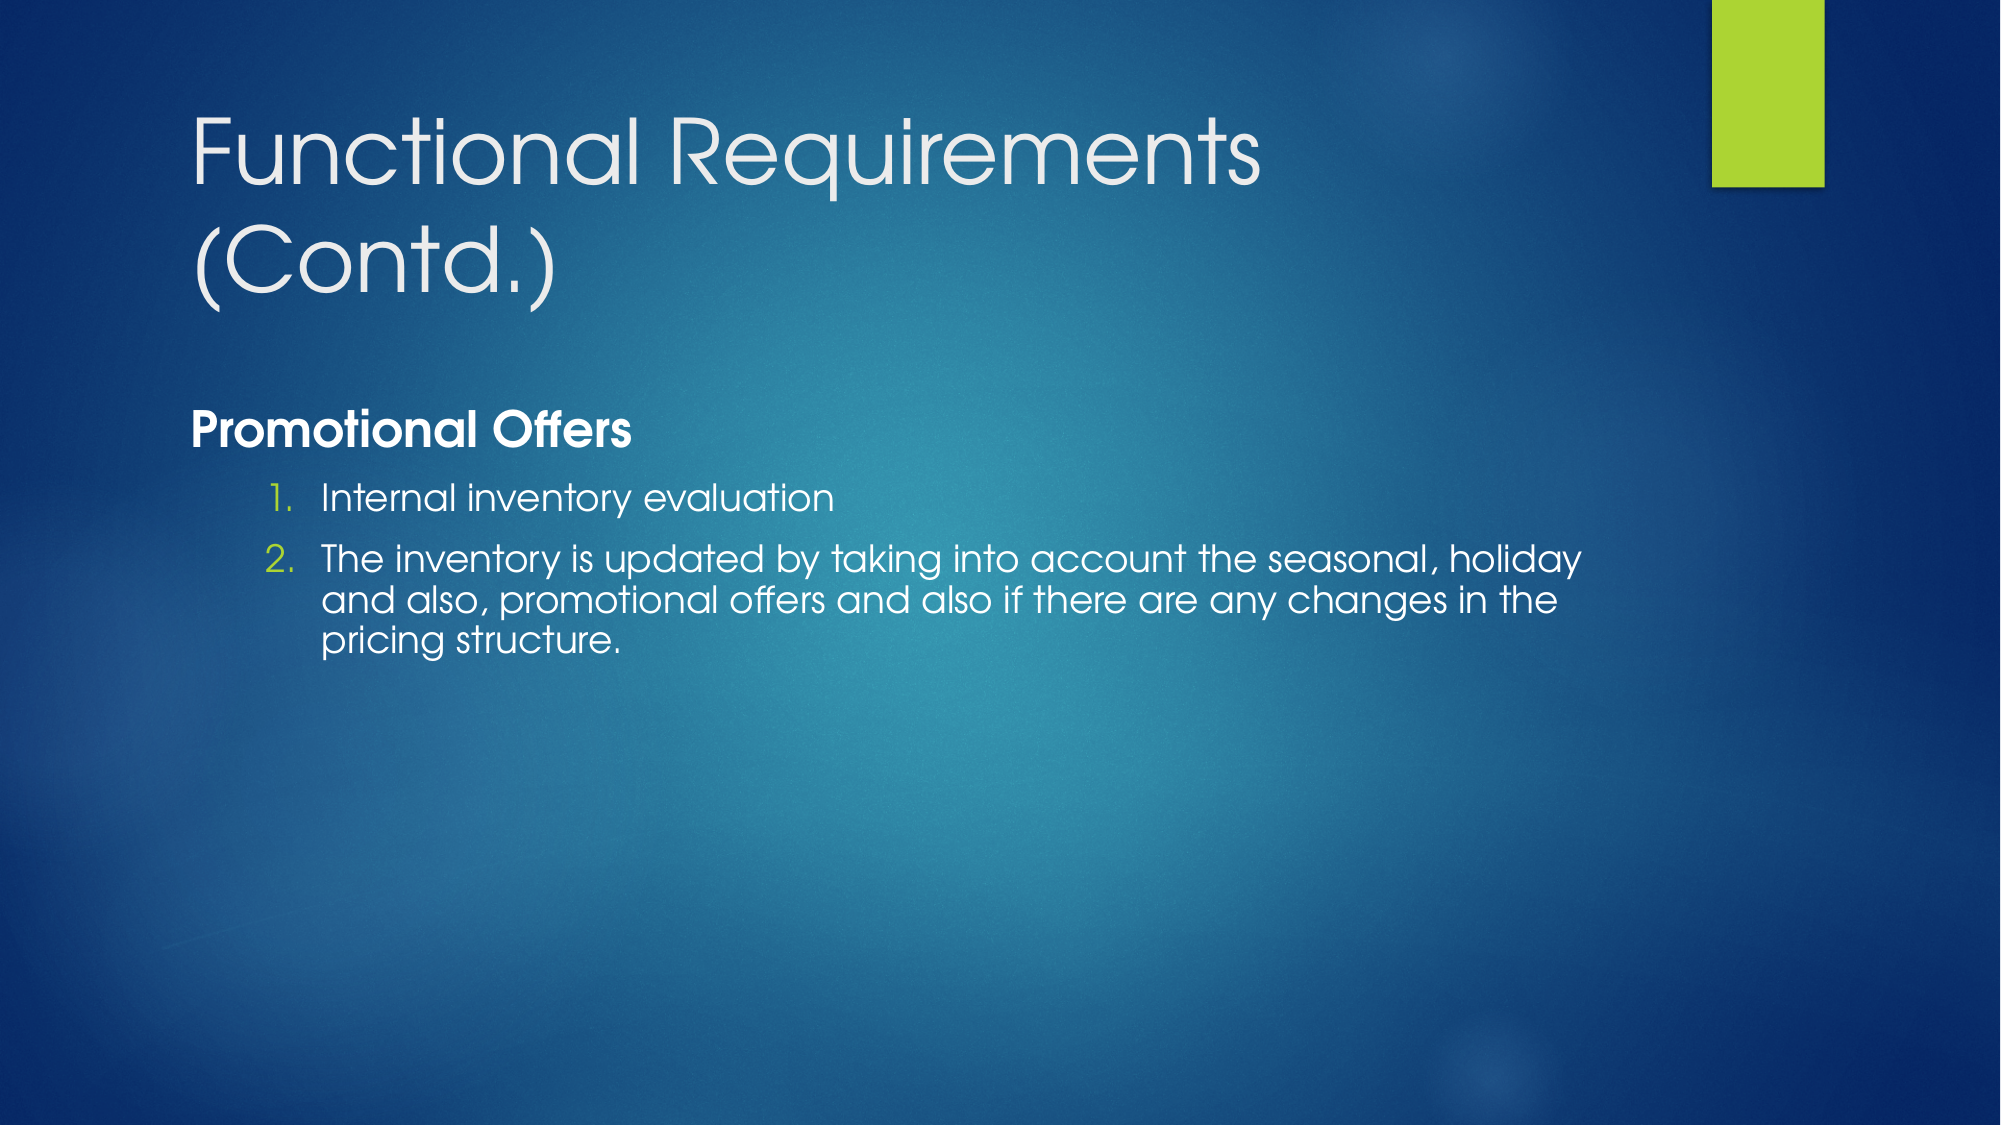

# Functional Requirements (Contd.)
Promotional Offers
Internal inventory evaluation
The inventory is updated by taking into account the seasonal, holiday and also, promotional offers and also if there are any changes in the pricing structure.